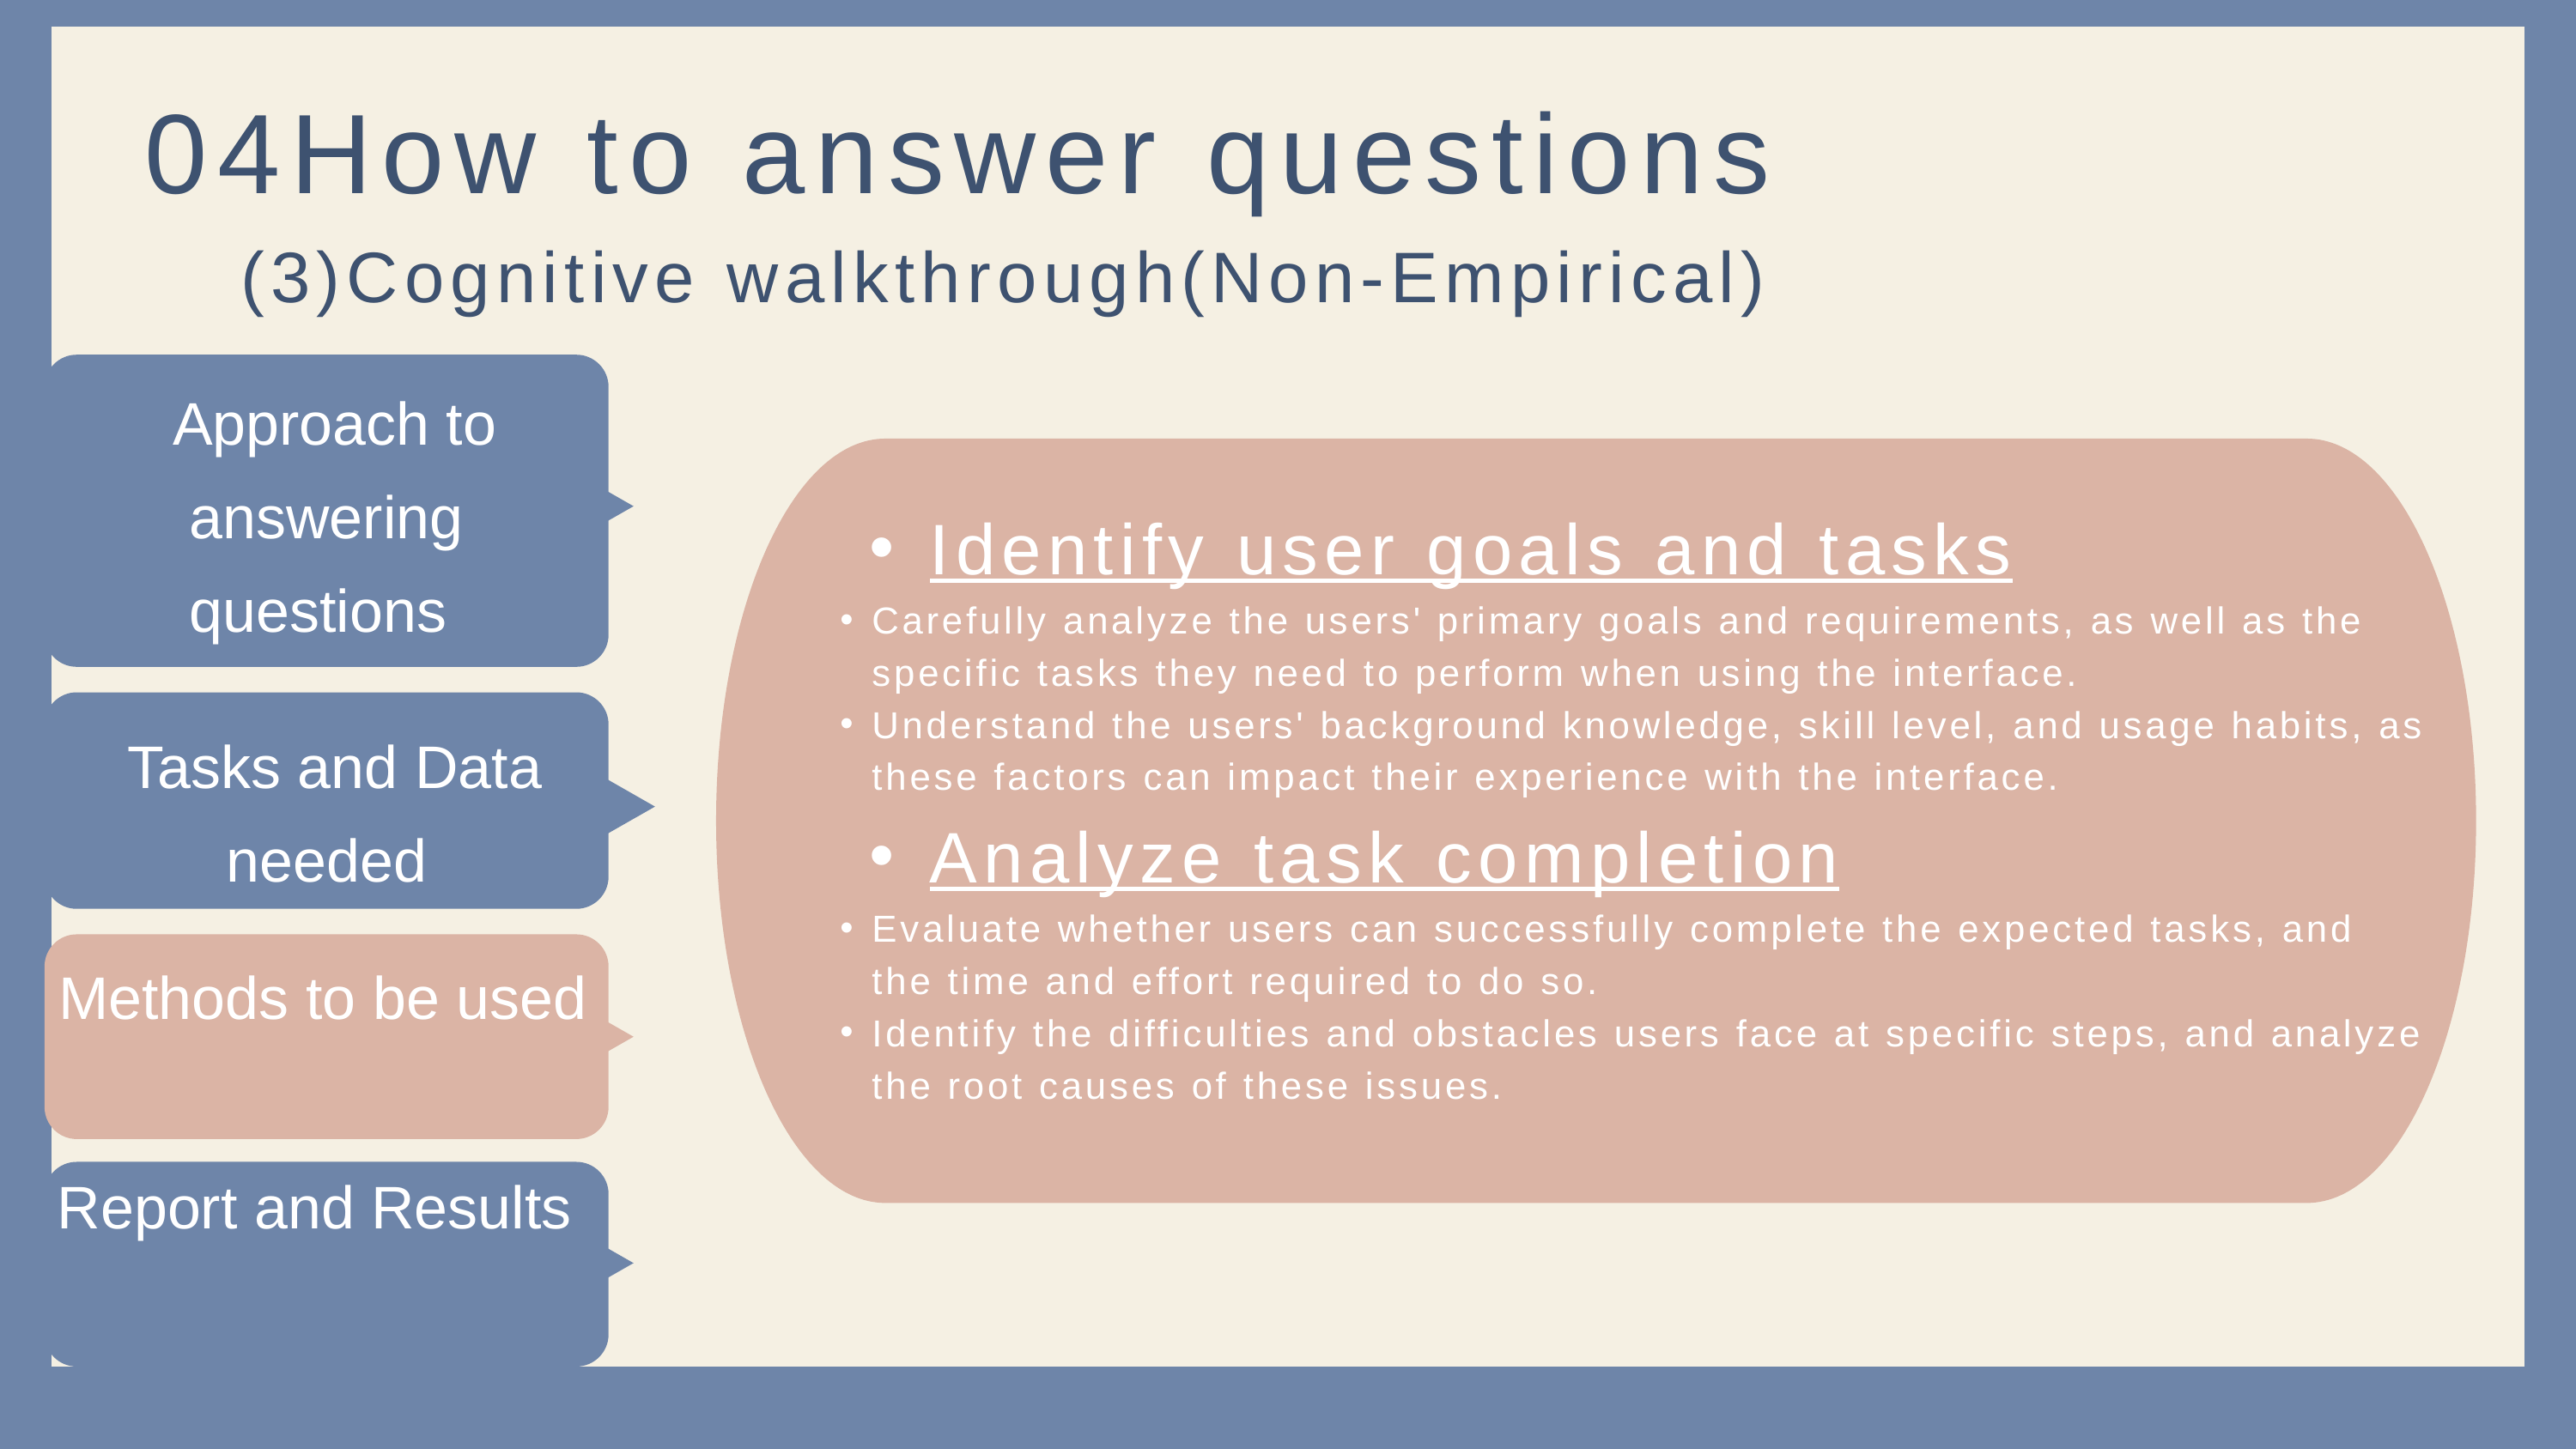

04How to answer questions
(3)Cognitive walkthrough(Non-Empirical)

 Approach to answering questions

Identify user goals and tasks
Carefully analyze the users' primary goals and requirements, as well as the specific tasks they need to perform when using the interface.
Understand the users' background knowledge, skill level, and usage habits, as these factors can impact their experience with the interface.
Analyze task completion
Evaluate whether users can successfully complete the expected tasks, and the time and effort required to do so.
Identify the difficulties and obstacles users face at specific steps, and analyze the root causes of these issues.

 Tasks and Data needed

Methods to be used

Report and Results